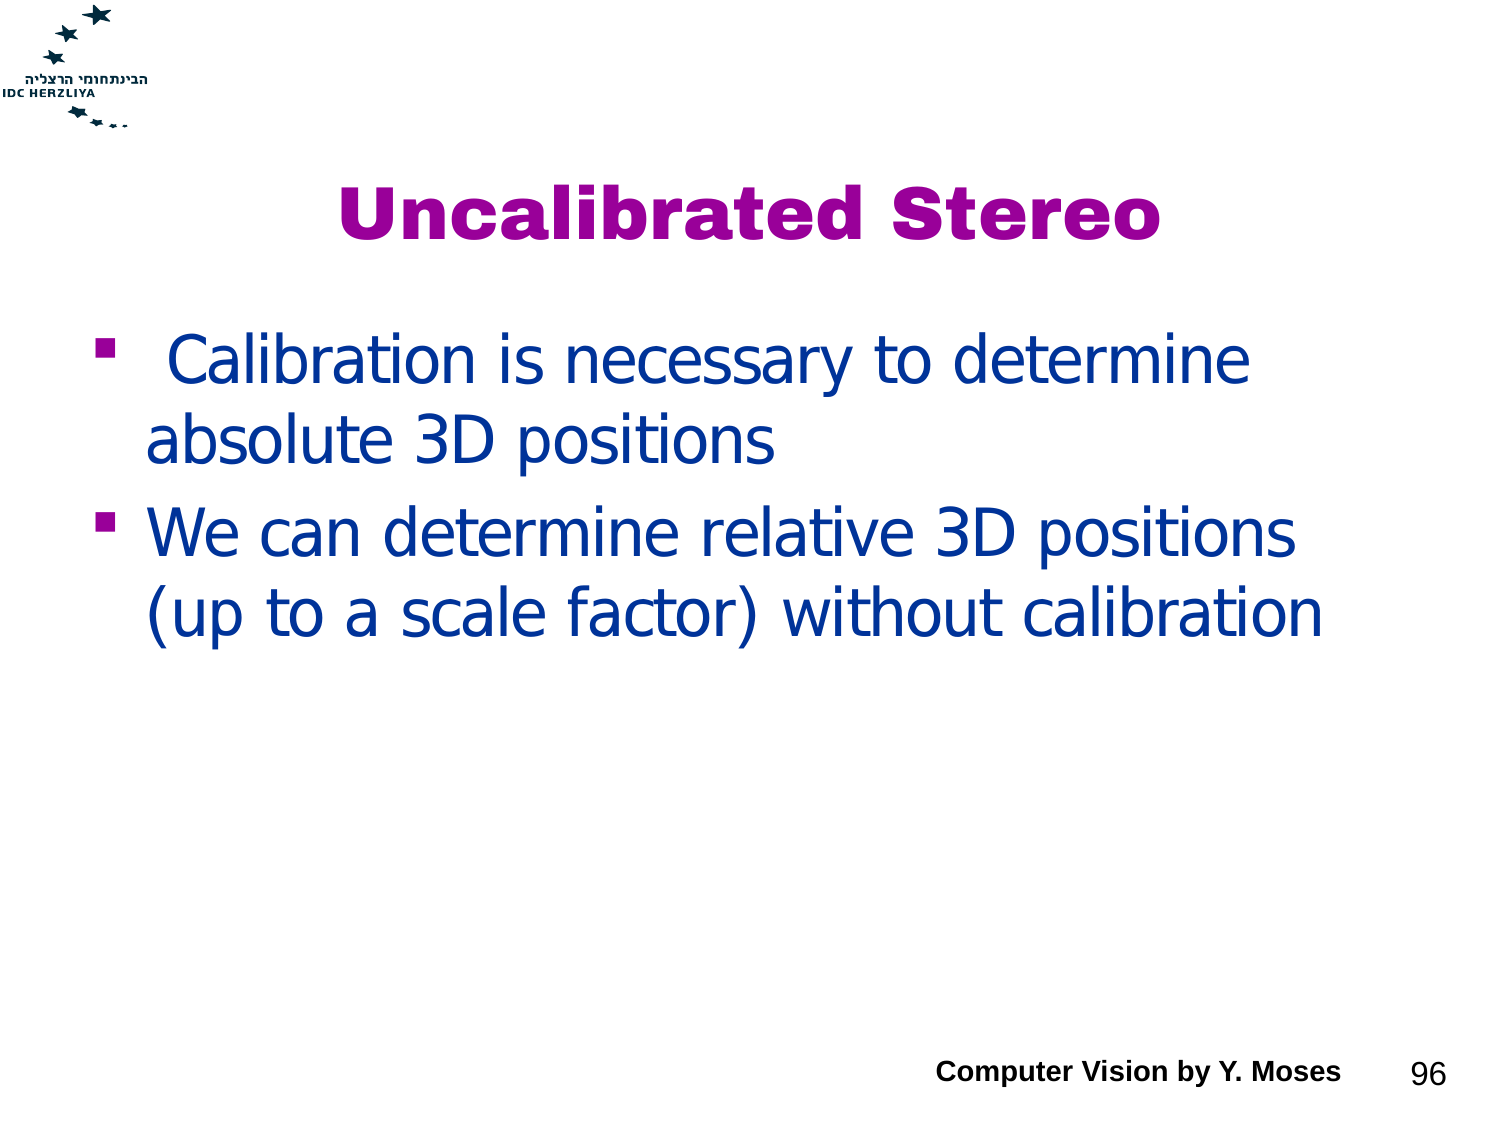

# Uncalibrated Stereo
 Calibration is necessary to determine absolute 3D positions
We can determine relative 3D positions (up to a scale factor) without calibration

Computer Vision by Y. Moses
96